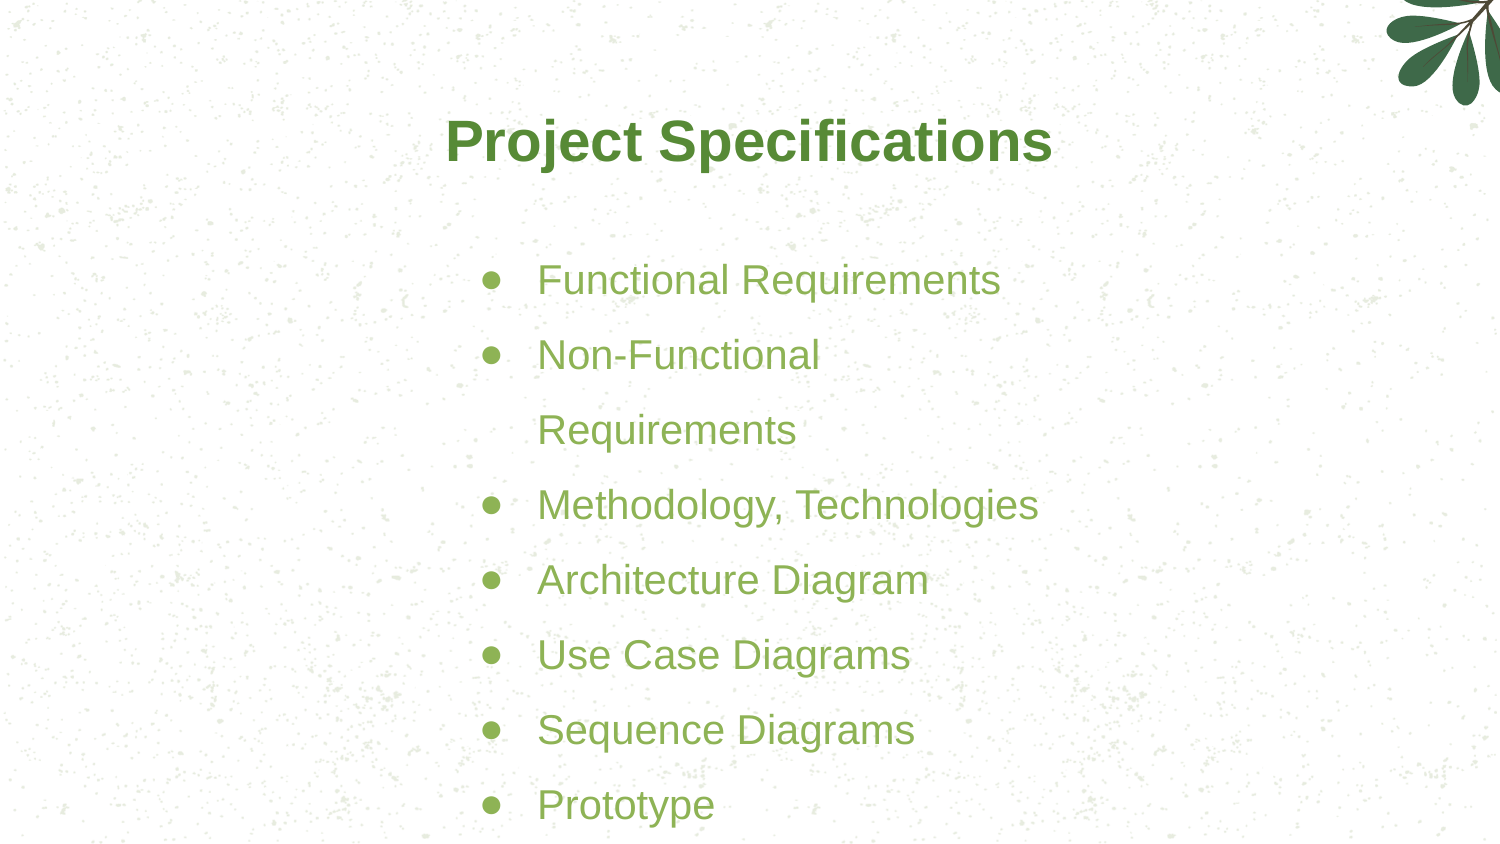

# Project Specifications

Functional Requirements
Non-Functional Requirements
Methodology, Technologies
Architecture Diagram
Use Case Diagrams
Sequence Diagrams
Prototype